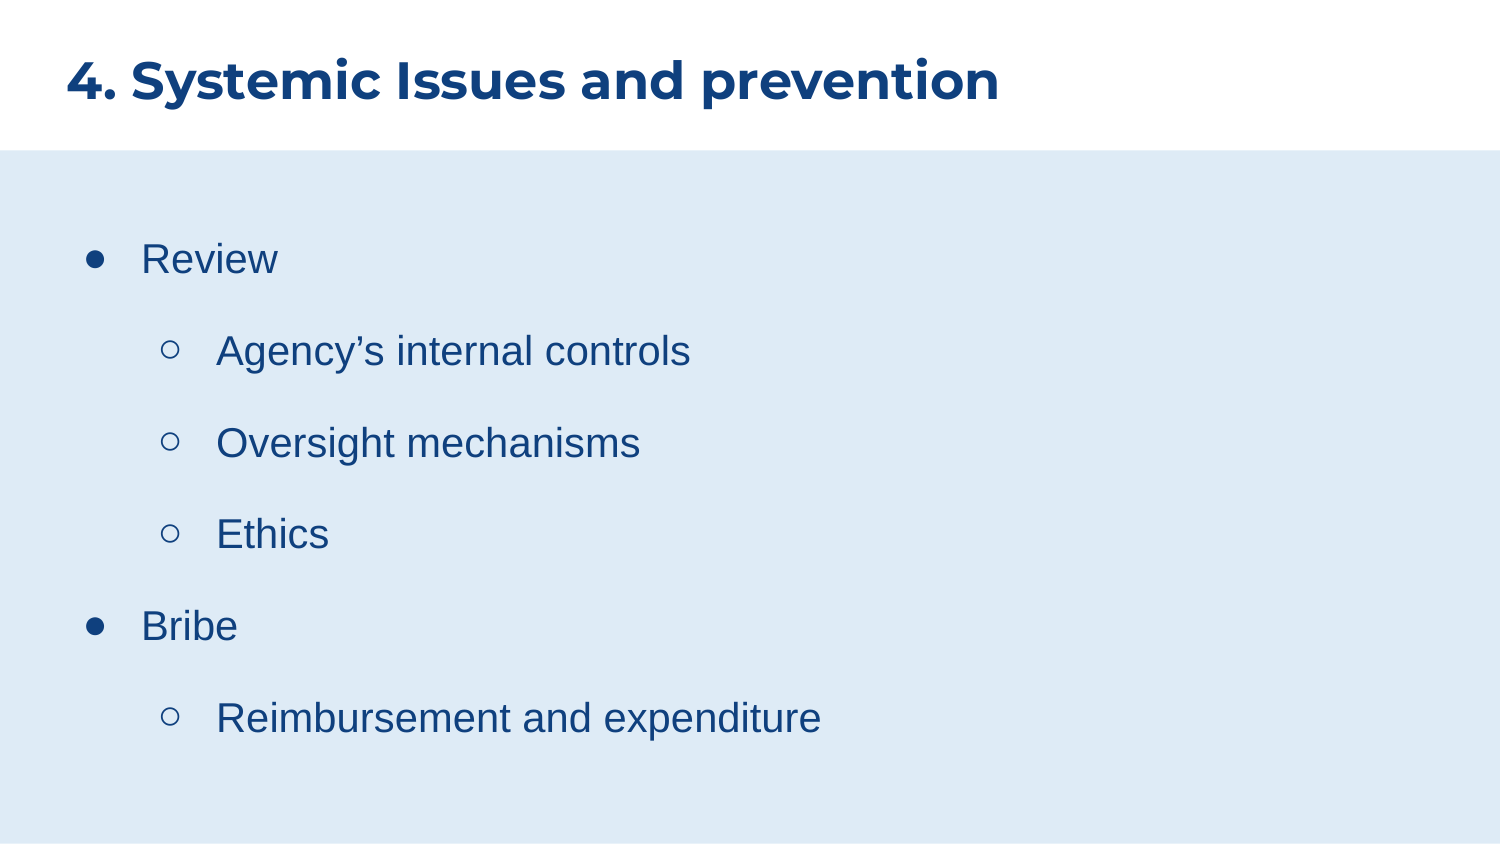

# 4. Systemic Issues and prevention
Review
Agency’s internal controls
Oversight mechanisms
Ethics
Bribe
Reimbursement and expenditure